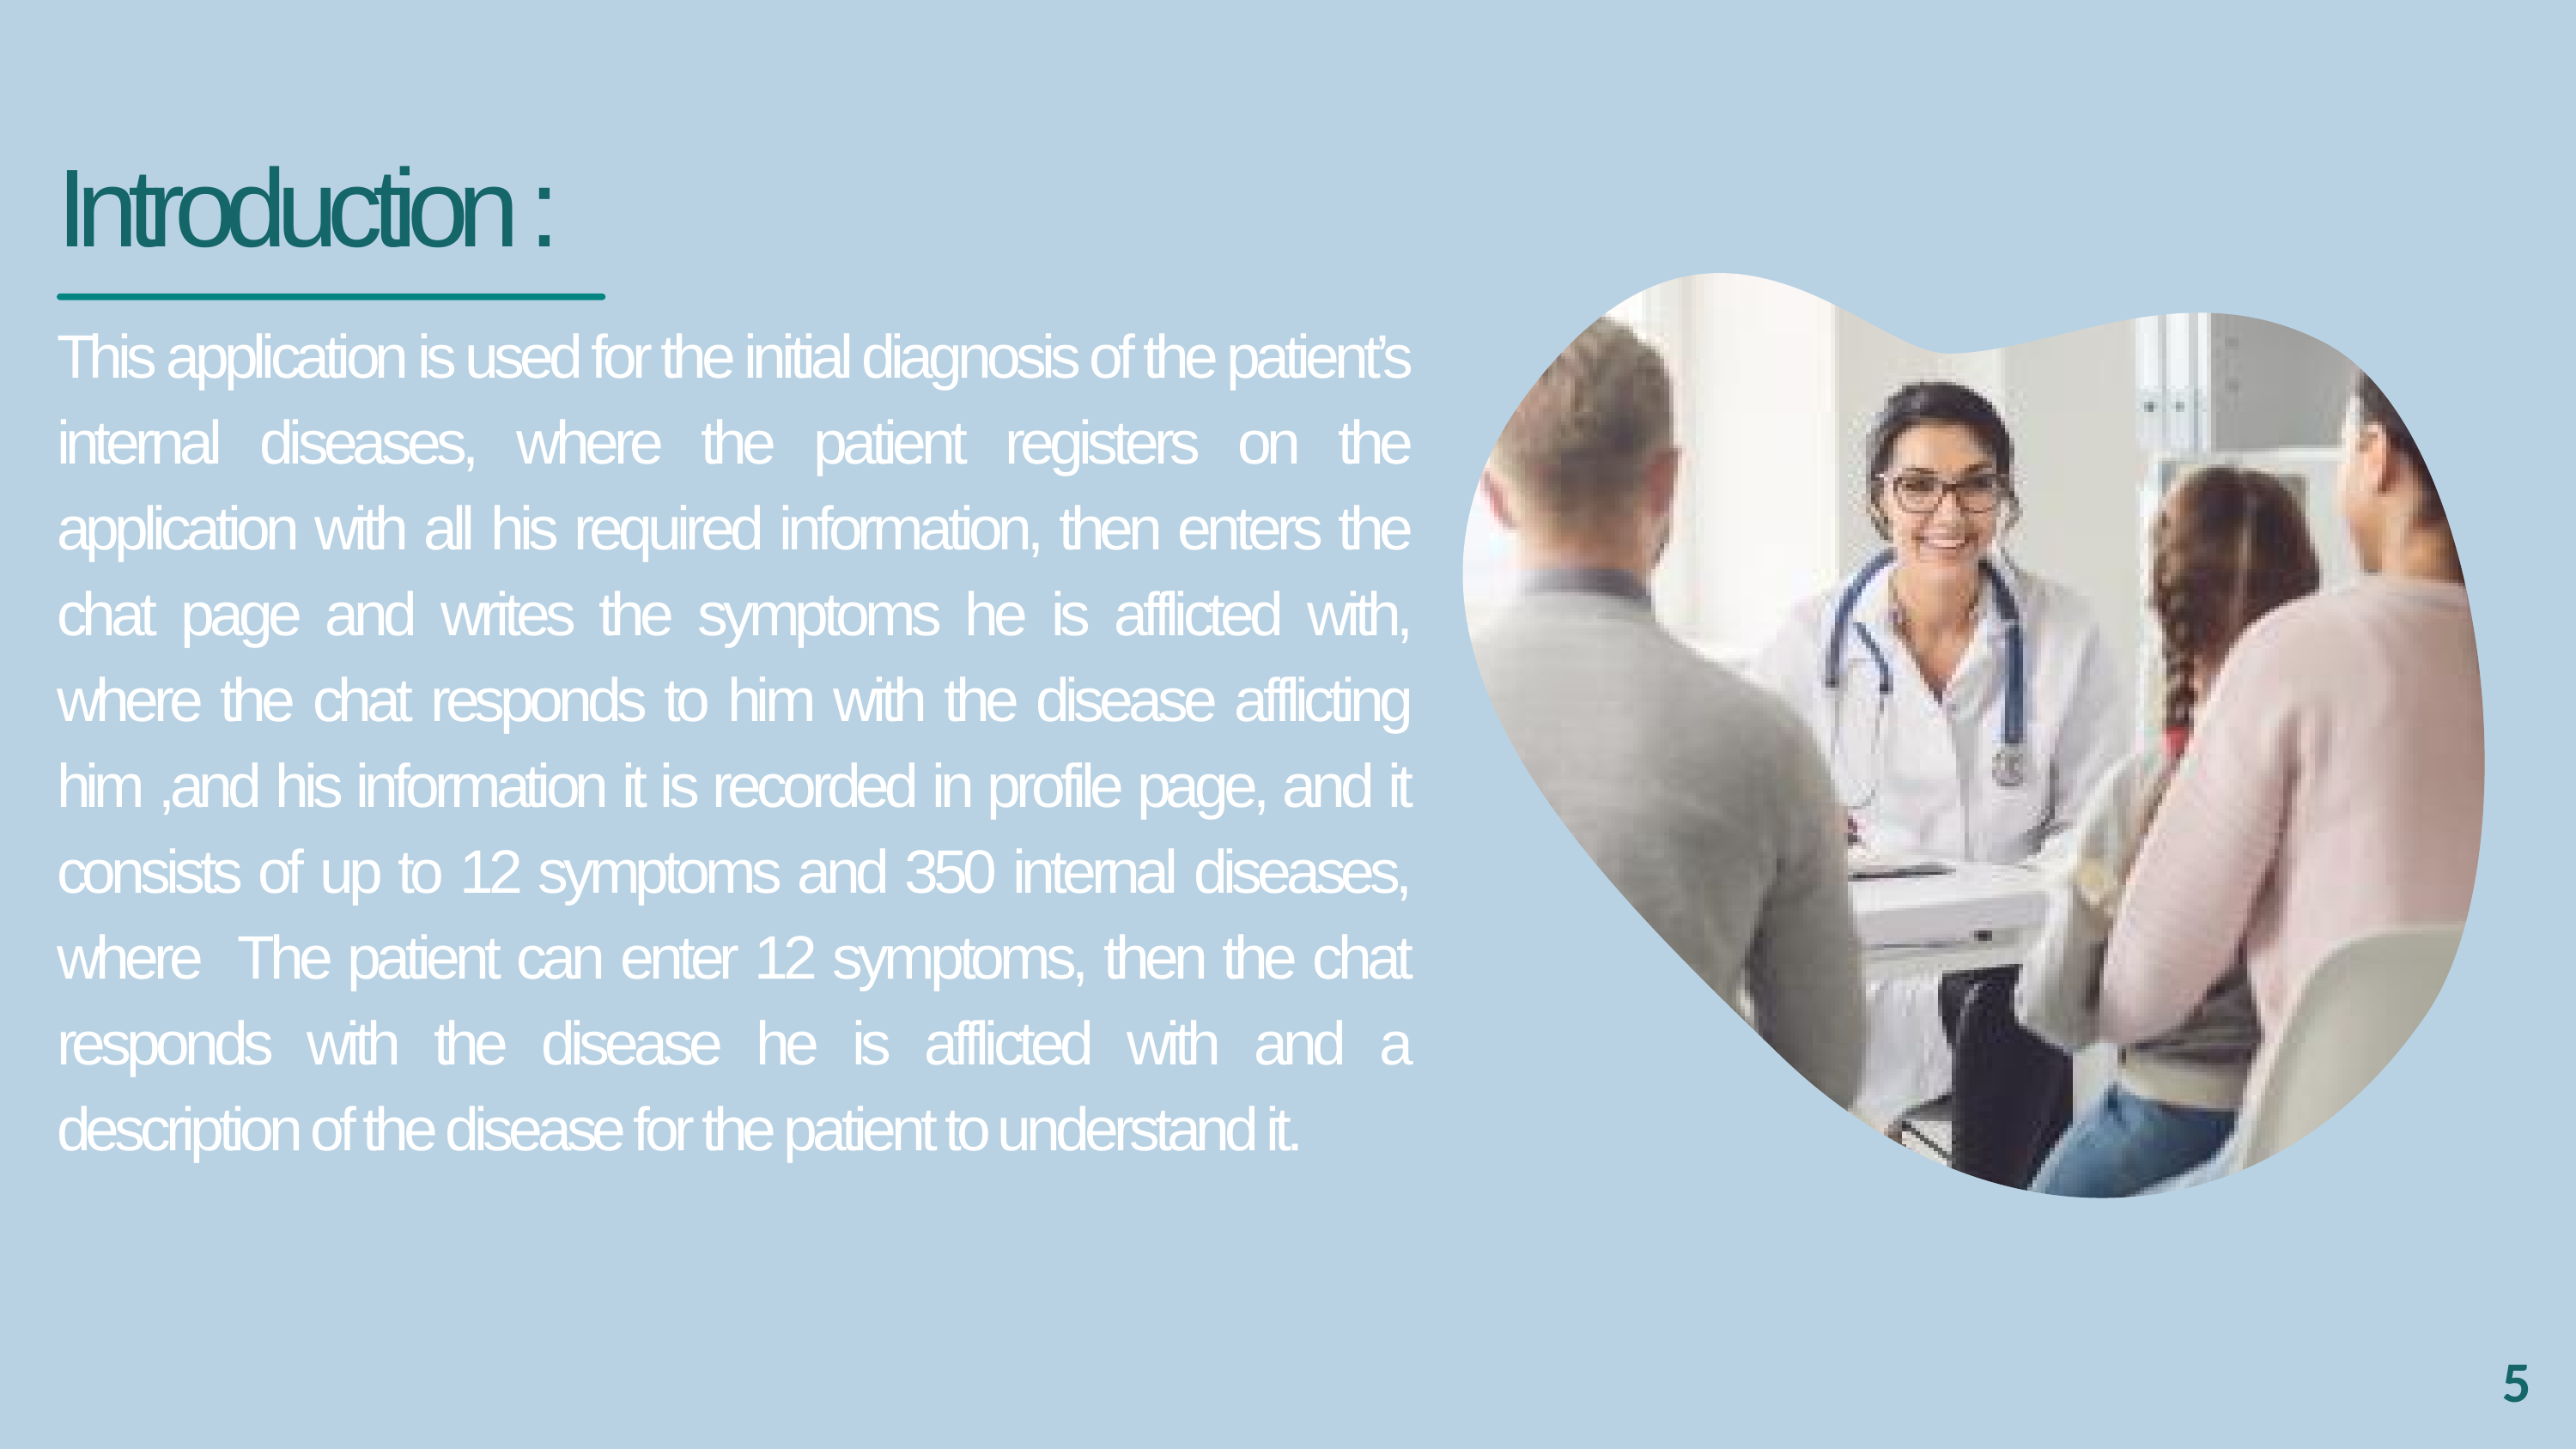

Introduction :

This application is used for the initial diagnosis of the patient’s internal diseases, where the patient registers on the application with all his required information, then enters the chat page and writes the symptoms he is afflicted with, where the chat responds to him with the disease afflicting him ,and his information it is recorded in profile page, and it consists of up to 12 symptoms and 350 internal diseases, where  The patient can enter 12 symptoms, then the chat responds with the disease he is afflicted with and a description of the disease for the patient to understand it.
5